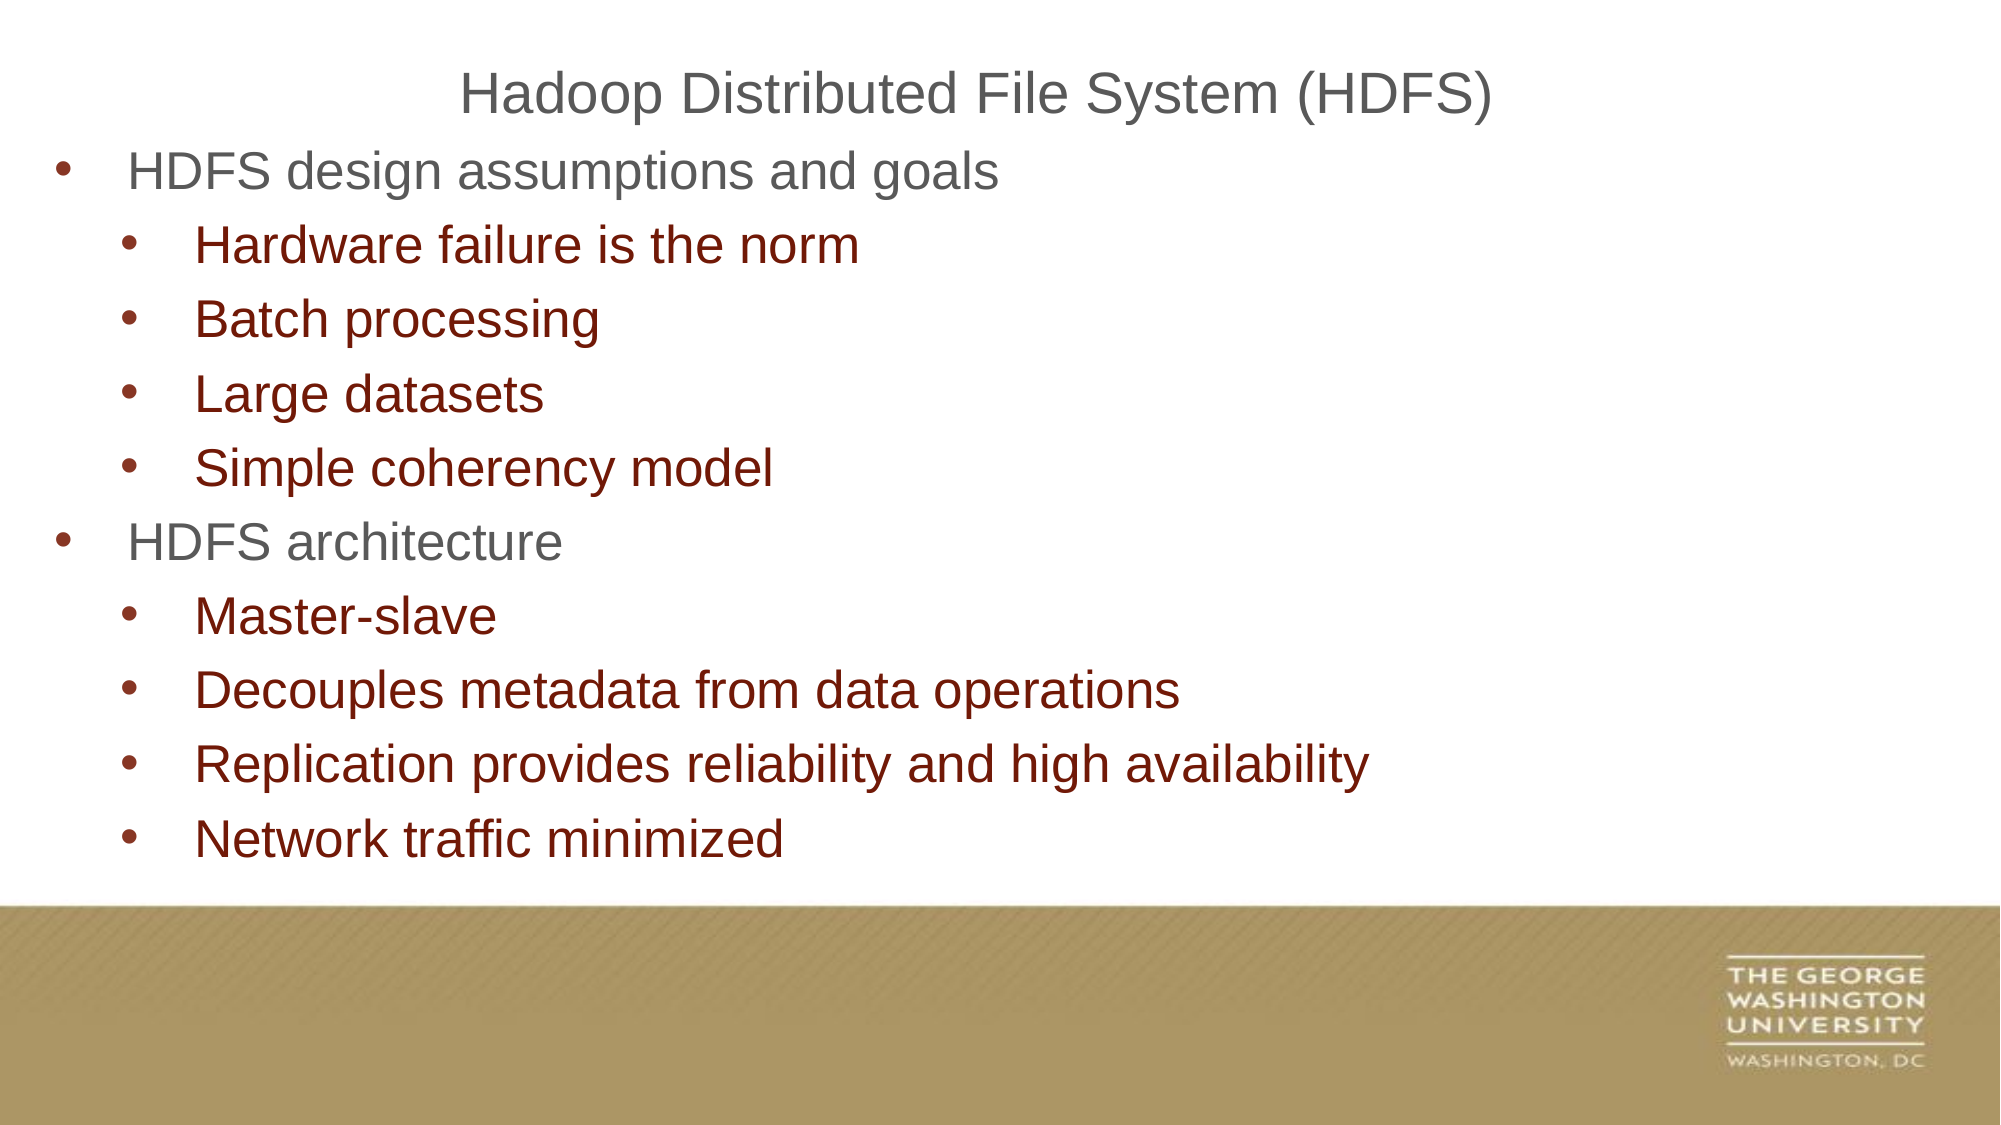

Hadoop Distributed File System (HDFS)
HDFS design assumptions and goals
Hardware failure is the norm
Batch processing
Large datasets
Simple coherency model
HDFS architecture
Master-slave
Decouples metadata from data operations
Replication provides reliability and high availability
Network traffic minimized